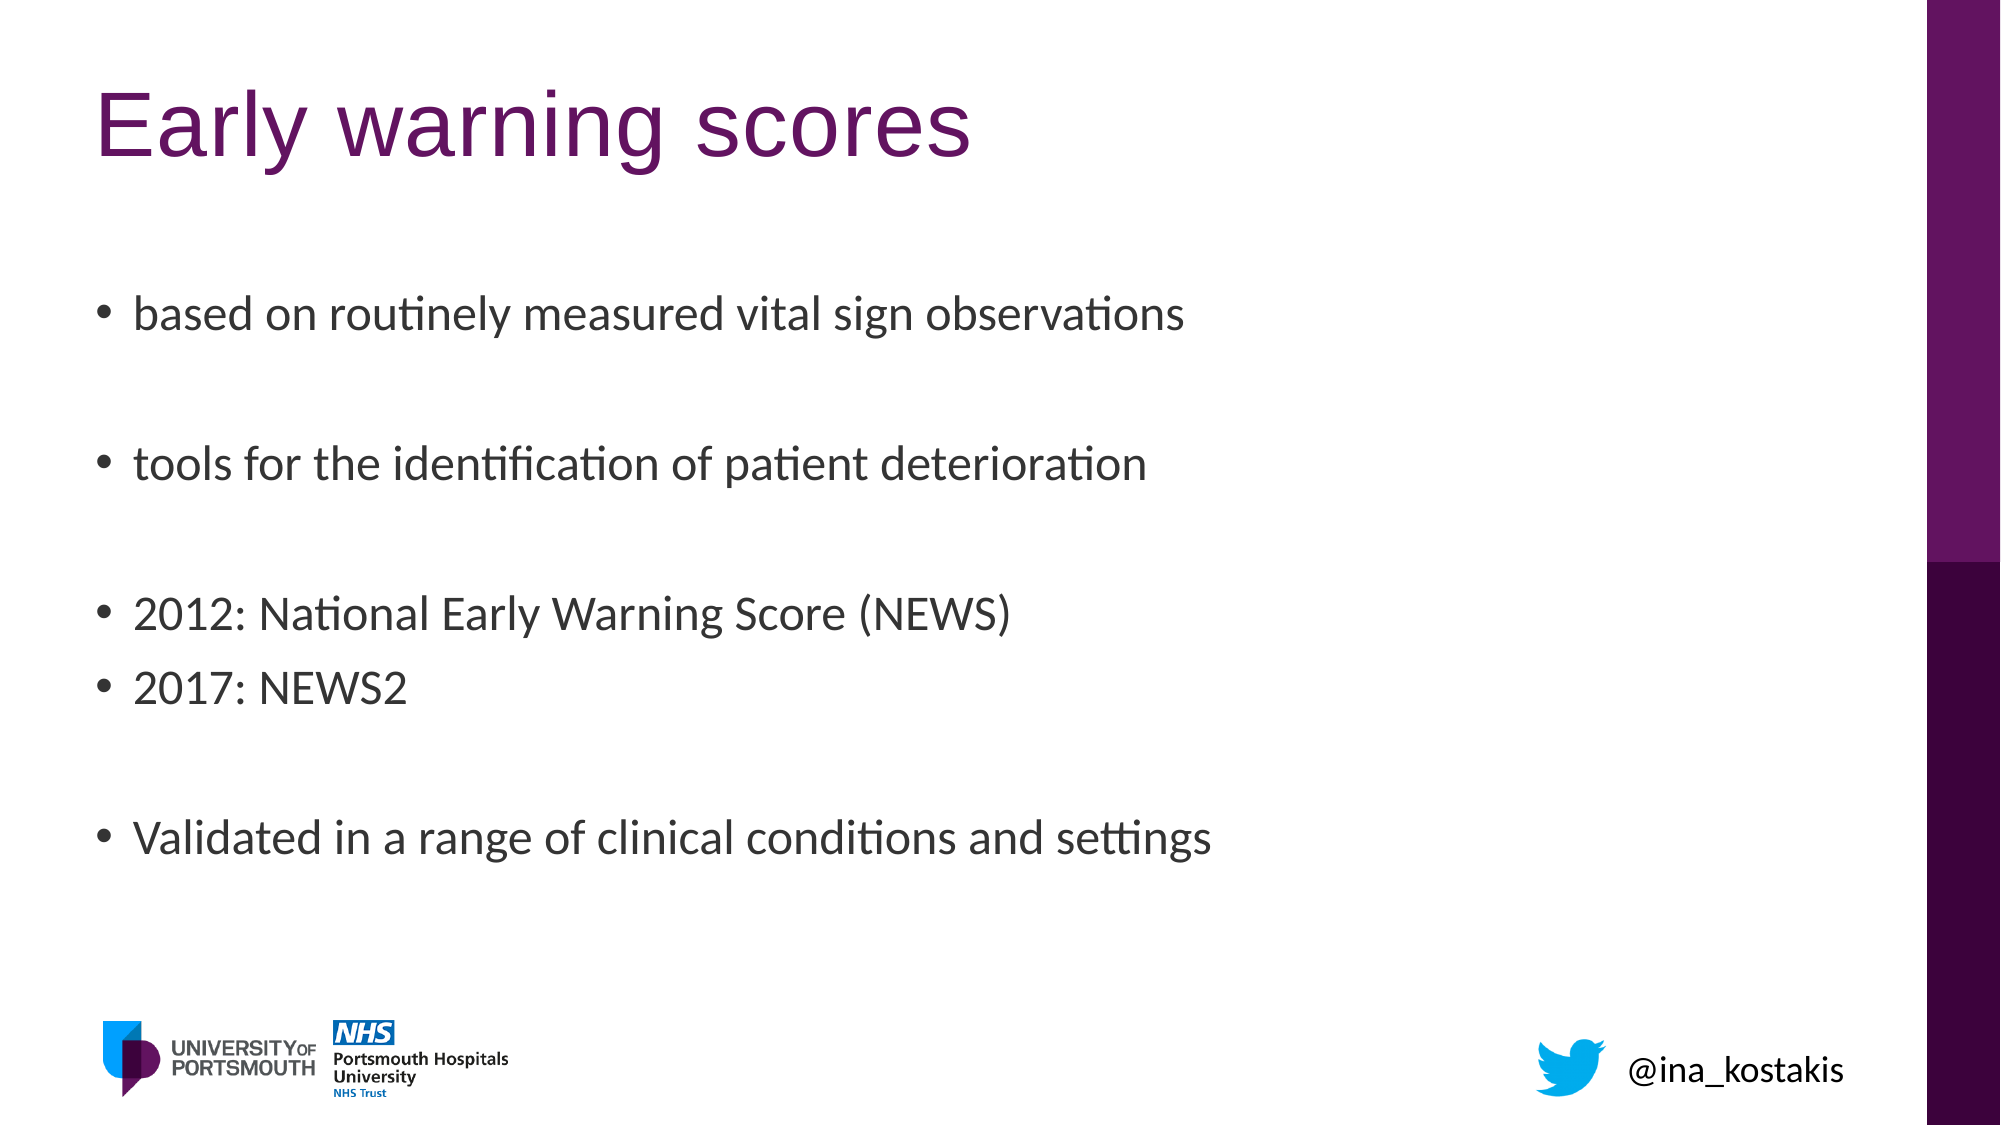

# Early warning scores
based on routinely measured vital sign observations

tools for the identification of patient deterioration

2012: National Early Warning Score (NEWS)
2017: NEWS2

Validated in a range of clinical conditions and settings